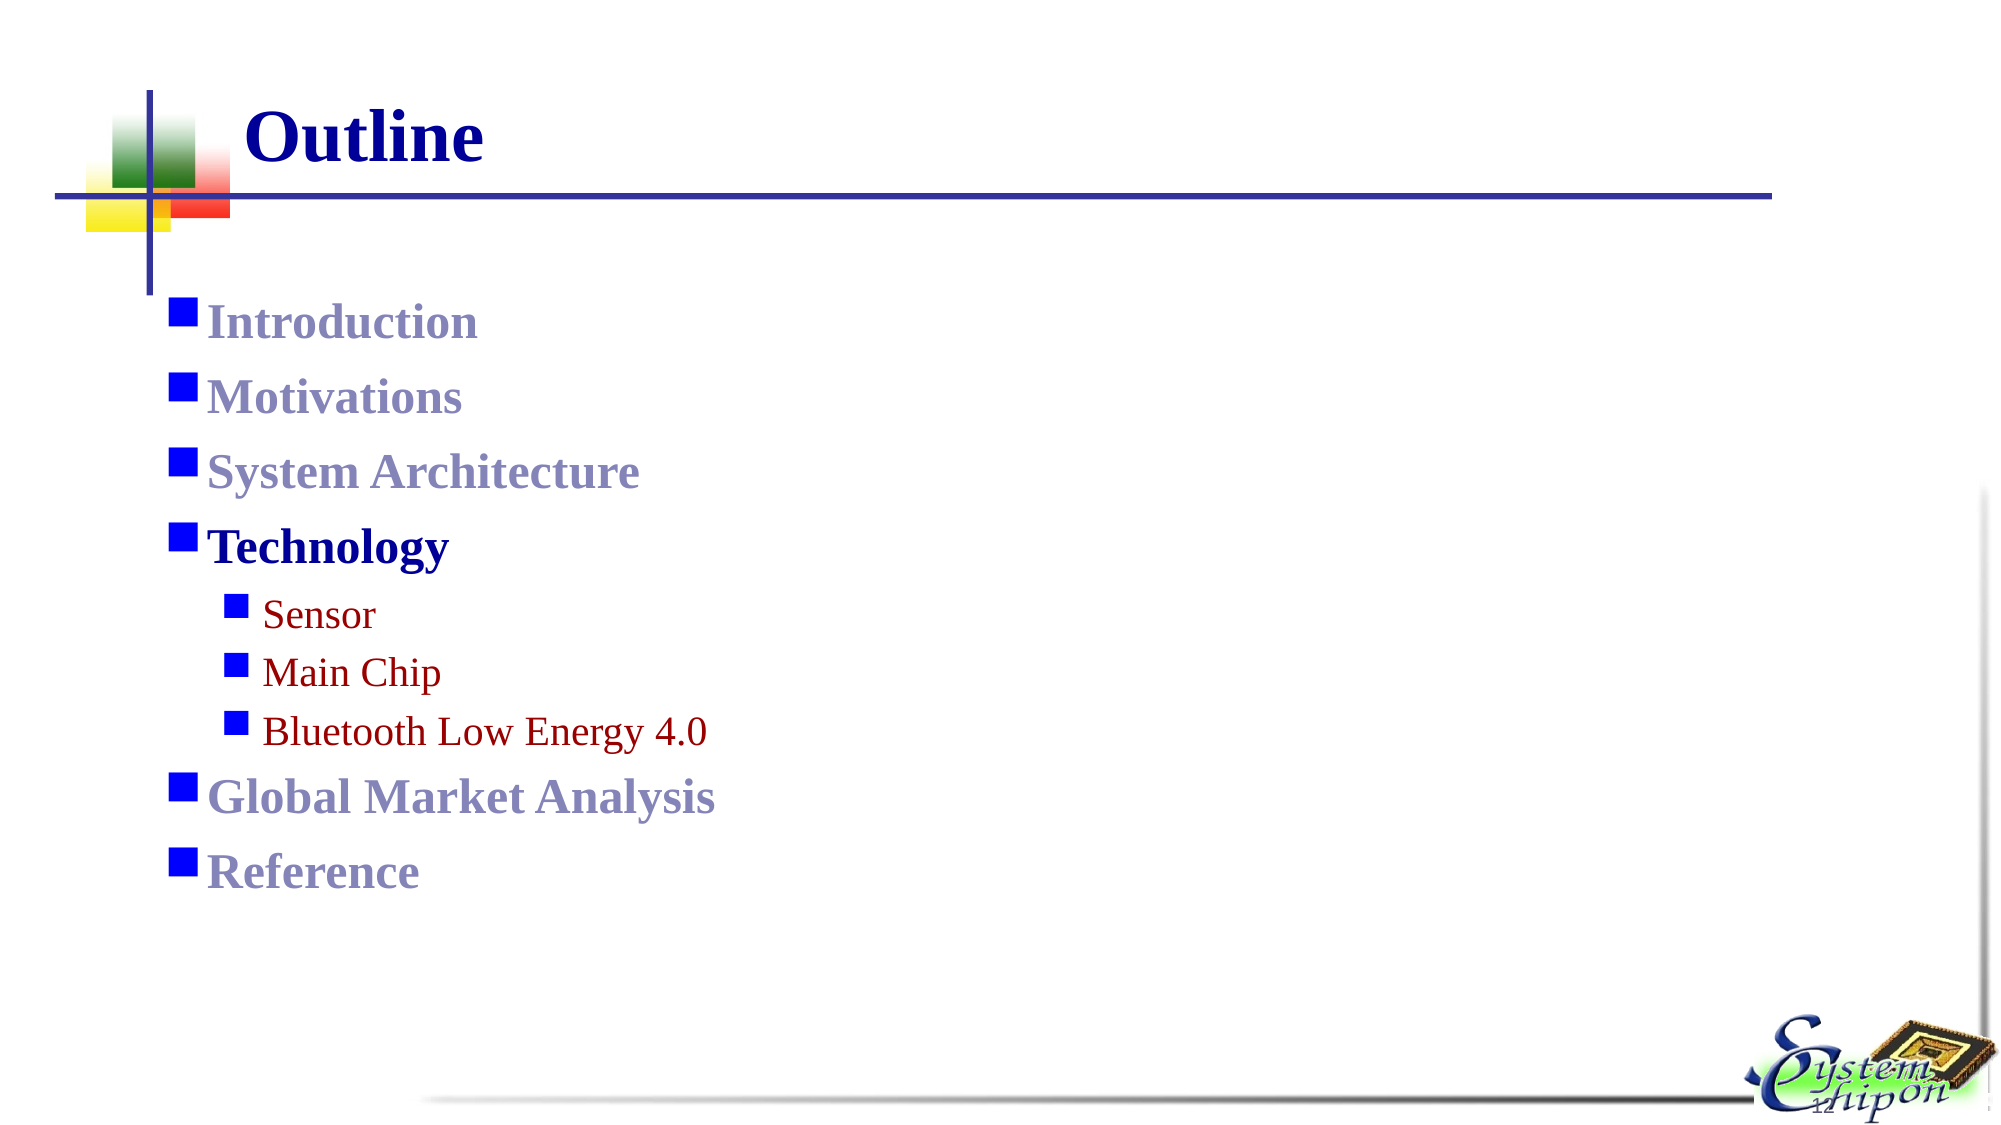

# Outline
Introduction
Motivations
System Architecture
Technology
Sensor
Main Chip
Bluetooth Low Energy 4.0
Global Market Analysis
Reference
12